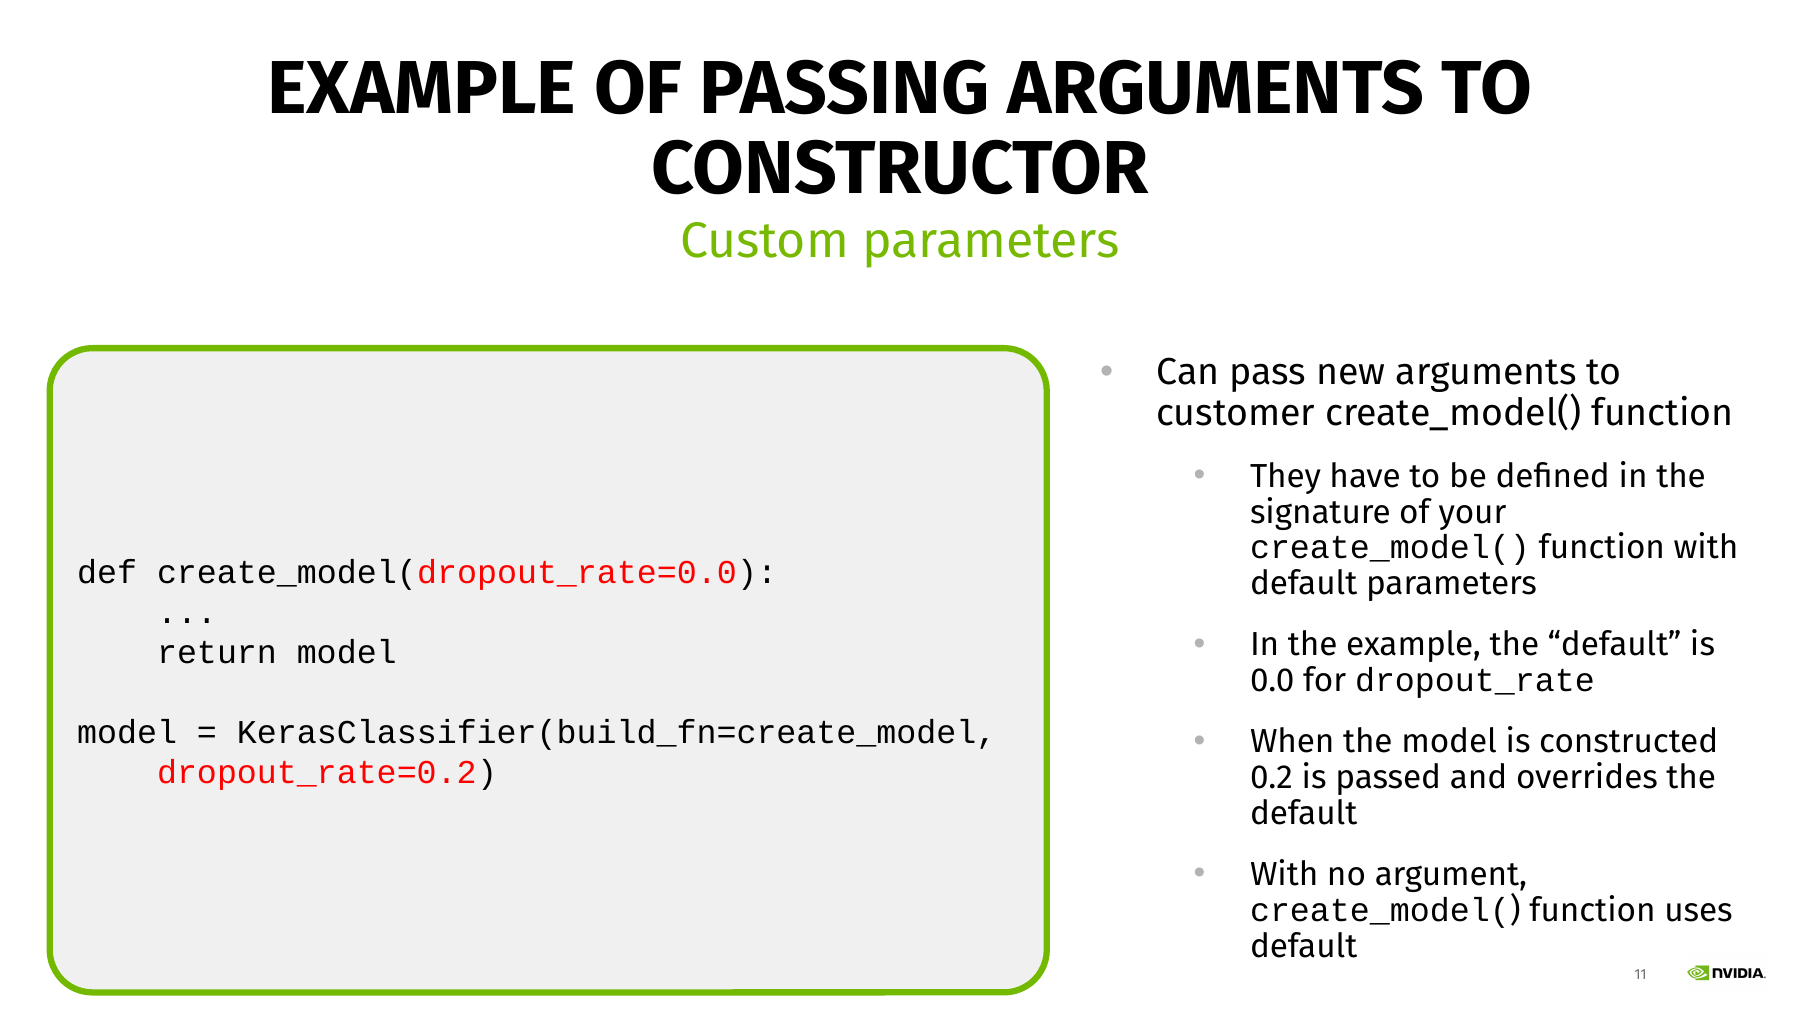

# Example of passing arguments to constructor
Custom parameters
Can pass new arguments to customer create_model() function
They have to be defined in the signature of your create_model() function with default parameters
In the example, the “default” is 0.0 for dropout_rate
When the model is constructed 0.2 is passed and overrides the default
With no argument, create_model() function uses default

def create_model(dropout_rate=0.0):
    ...
    return model

model = KerasClassifier(build_fn=create_model,
    dropout_rate=0.2)